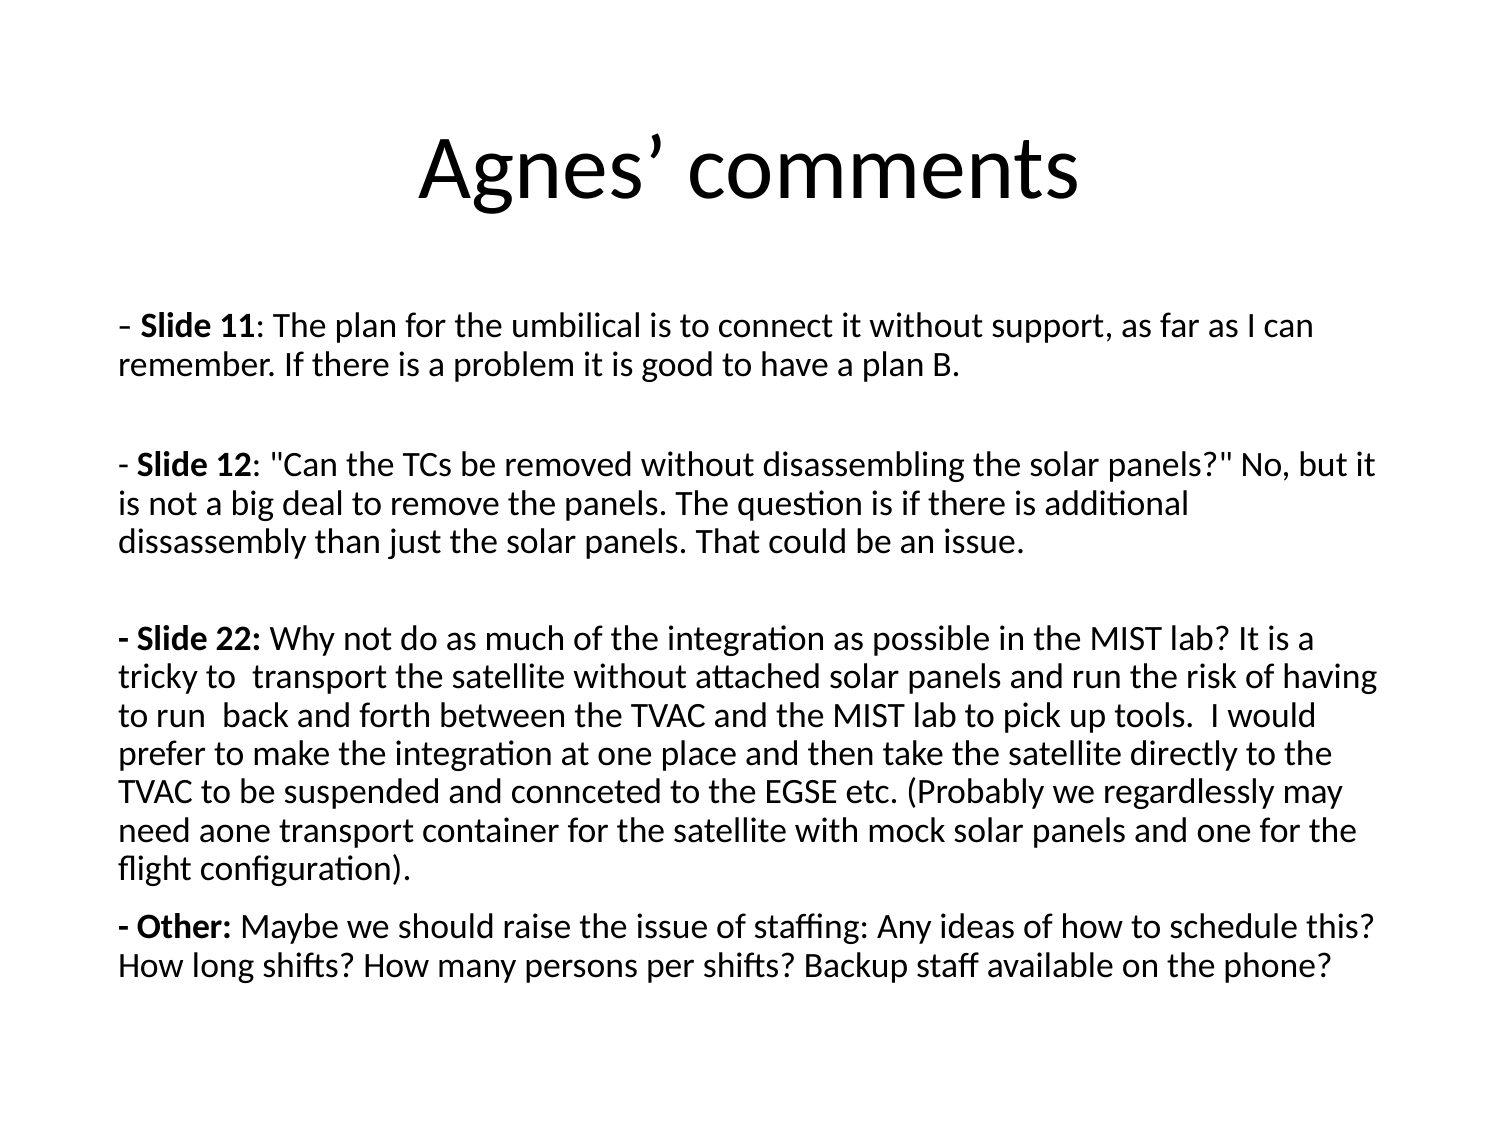

# Agnes’ comments
- Slide 11: The plan for the umbilical is to connect it without support, as far as I can remember. If there is a problem it is good to have a plan B.
- Slide 12: "Can the TCs be removed without disassembling the solar panels?" No, but it is not a big deal to remove the panels. The question is if there is additional dissassembly than just the solar panels. That could be an issue.
- Slide 22: Why not do as much of the integration as possible in the MIST lab? It is a tricky to  transport the satellite without attached solar panels and run the risk of having to run  back and forth between the TVAC and the MIST lab to pick up tools.  I would prefer to make the integration at one place and then take the satellite directly to the TVAC to be suspended and connceted to the EGSE etc. (Probably we regardlessly may need aone transport container for the satellite with mock solar panels and one for the flight configuration).
- Other: Maybe we should raise the issue of staffing: Any ideas of how to schedule this? How long shifts? How many persons per shifts? Backup staff available on the phone?